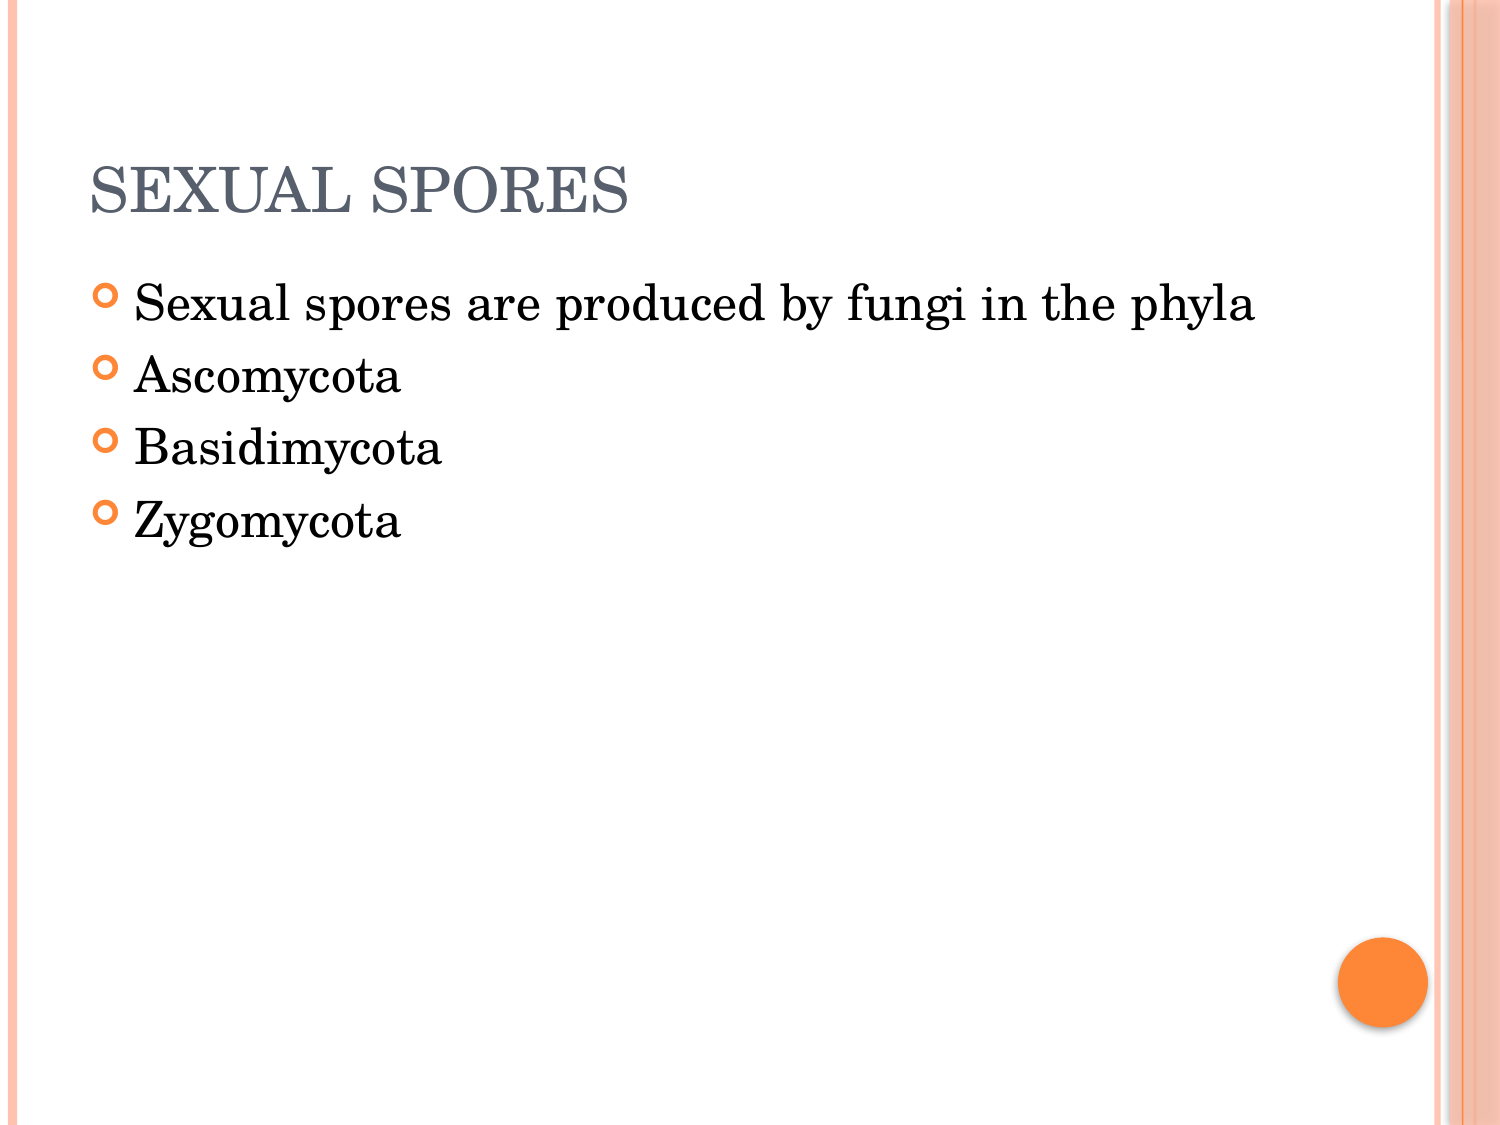

# Sexual spores
Sexual spores are produced by fungi in the phyla
Ascomycota
Basidimycota
Zygomycota